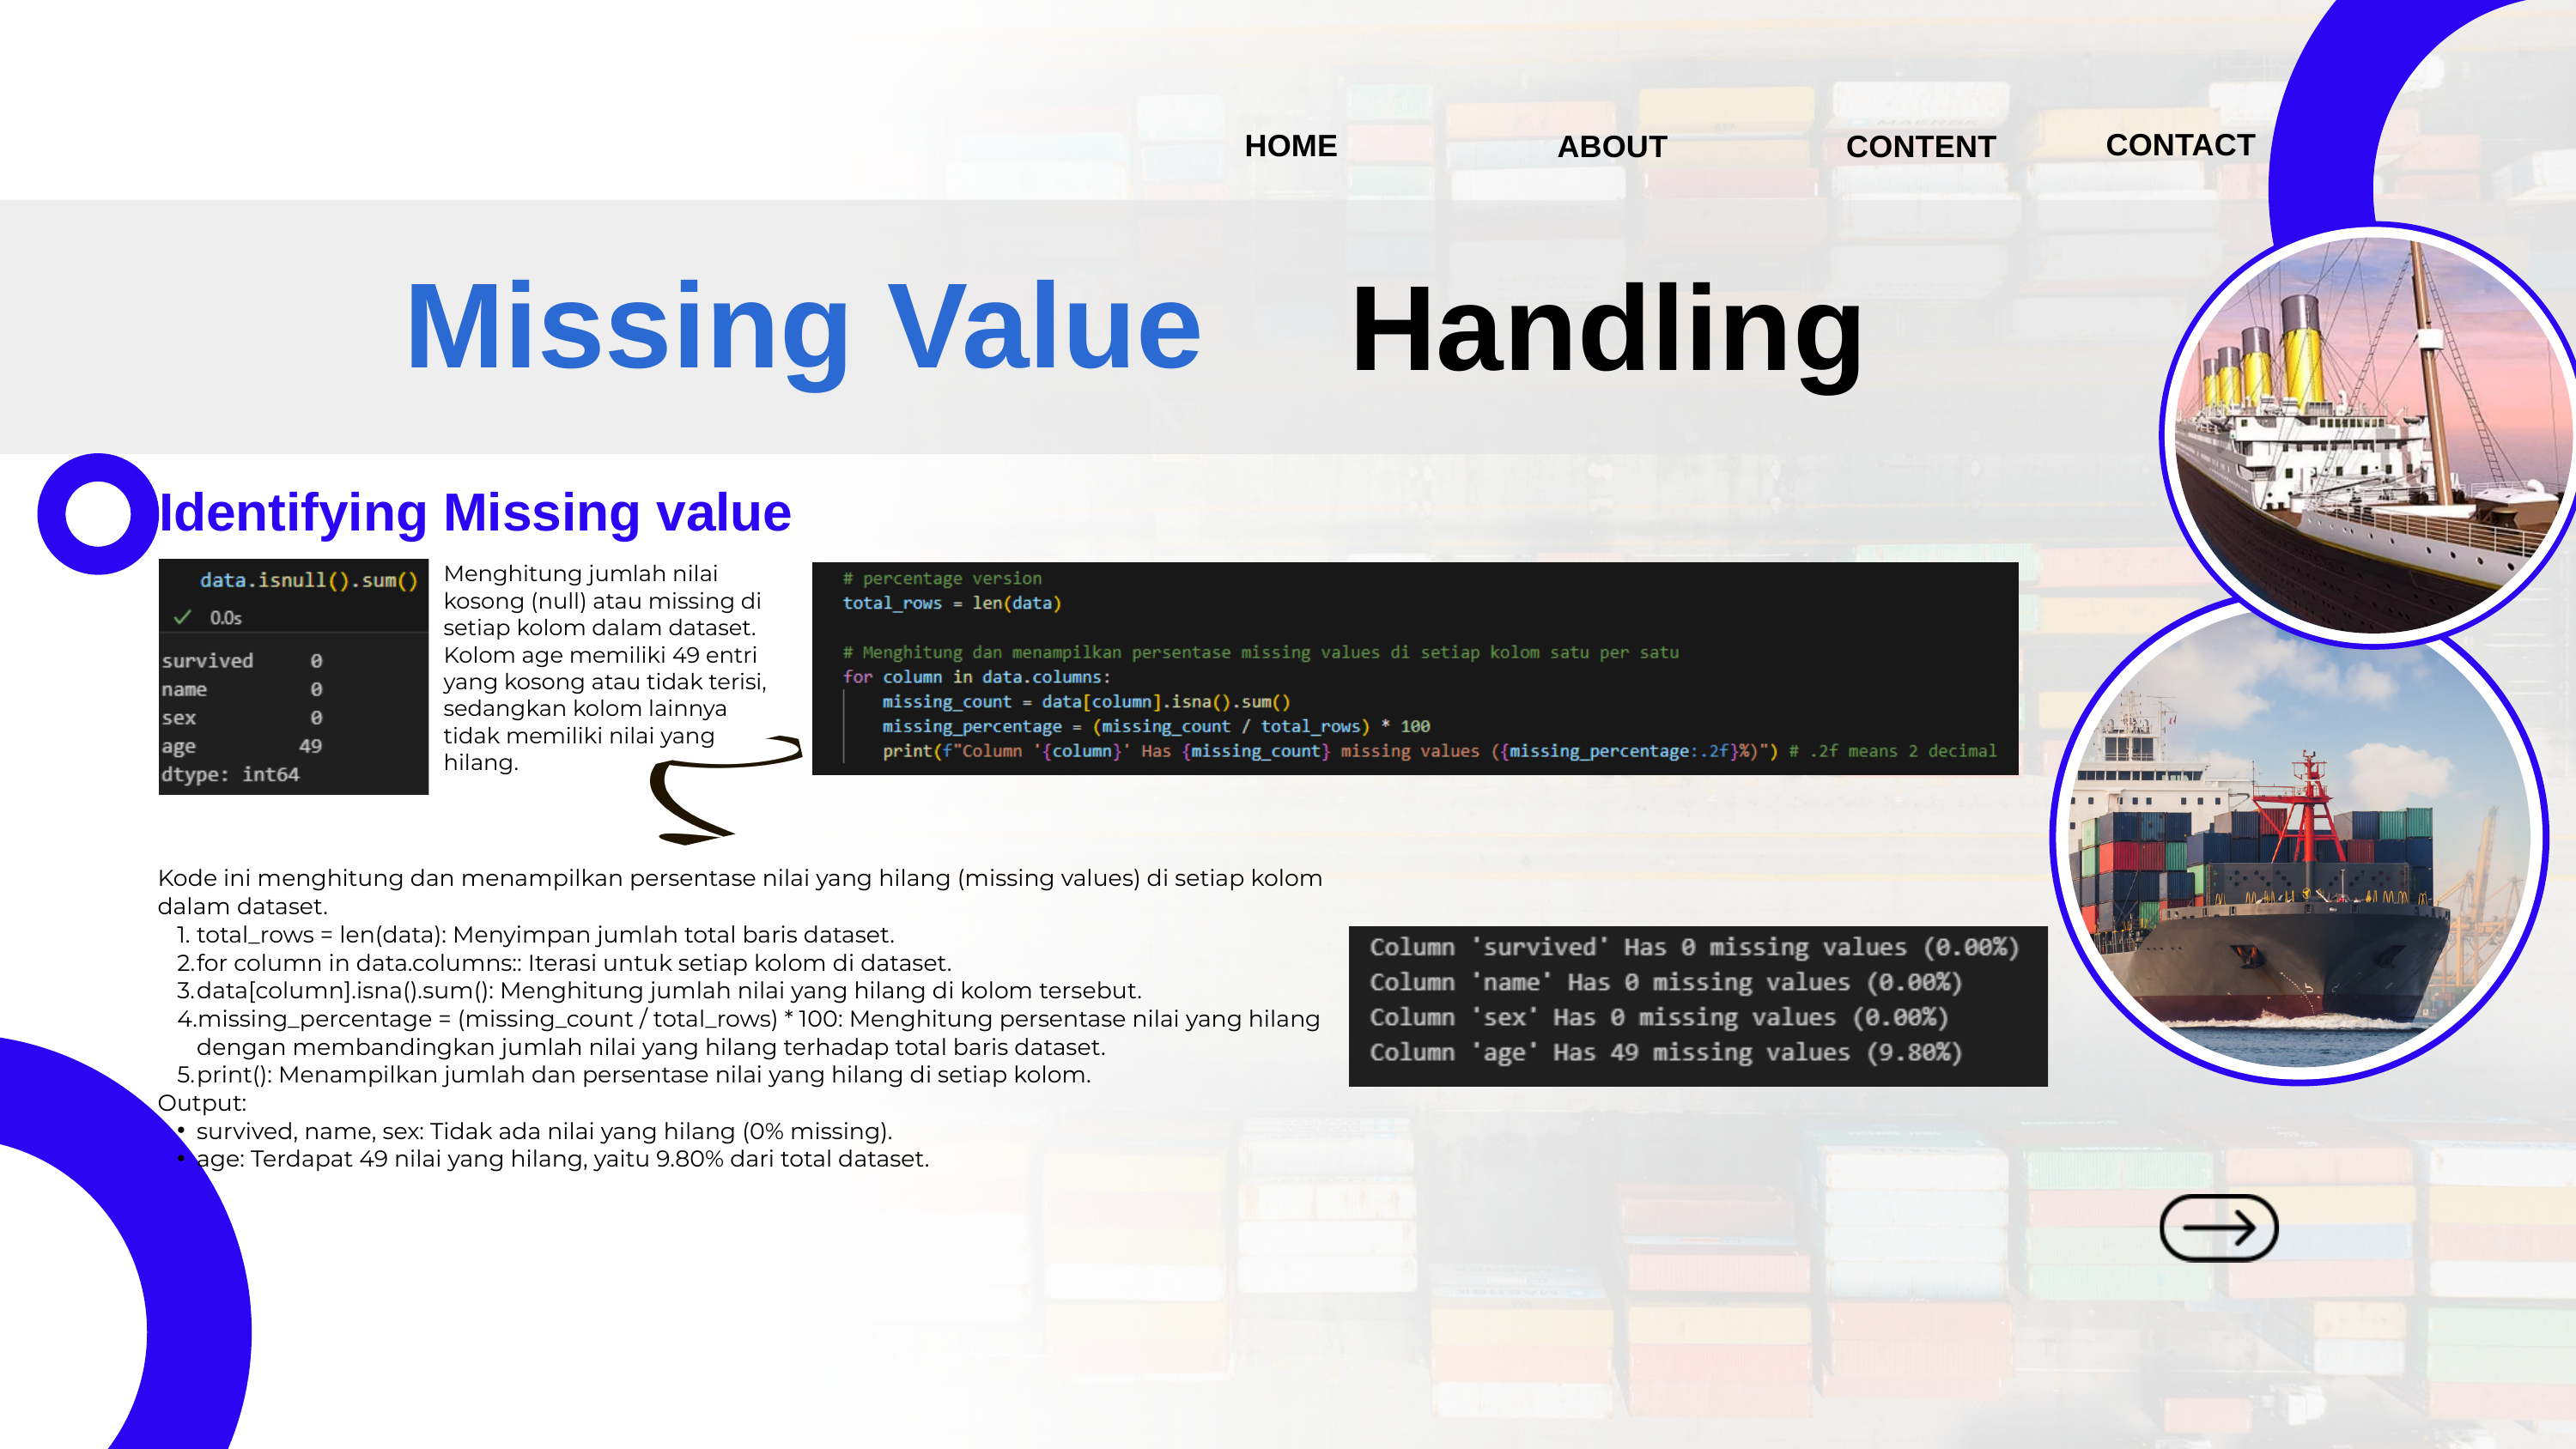

CONTACT
HOME
ABOUT
CONTENT

Missing Value

Handling

Identifying Missing value

Menghitung jumlah nilai kosong (null) atau missing di setiap kolom dalam dataset. Kolom age memiliki 49 entri yang kosong atau tidak terisi, sedangkan kolom lainnya tidak memiliki nilai yang hilang.

Kode ini menghitung dan menampilkan persentase nilai yang hilang (missing values) di setiap kolom dalam dataset.
total_rows = len(data): Menyimpan jumlah total baris dataset.
for column in data.columns:: Iterasi untuk setiap kolom di dataset.
data[column].isna().sum(): Menghitung jumlah nilai yang hilang di kolom tersebut.
missing_percentage = (missing_count / total_rows) * 100: Menghitung persentase nilai yang hilang dengan membandingkan jumlah nilai yang hilang terhadap total baris dataset.
print(): Menampilkan jumlah dan persentase nilai yang hilang di setiap kolom.
Output:
survived, name, sex: Tidak ada nilai yang hilang (0% missing).
age: Terdapat 49 nilai yang hilang, yaitu 9.80% dari total dataset.